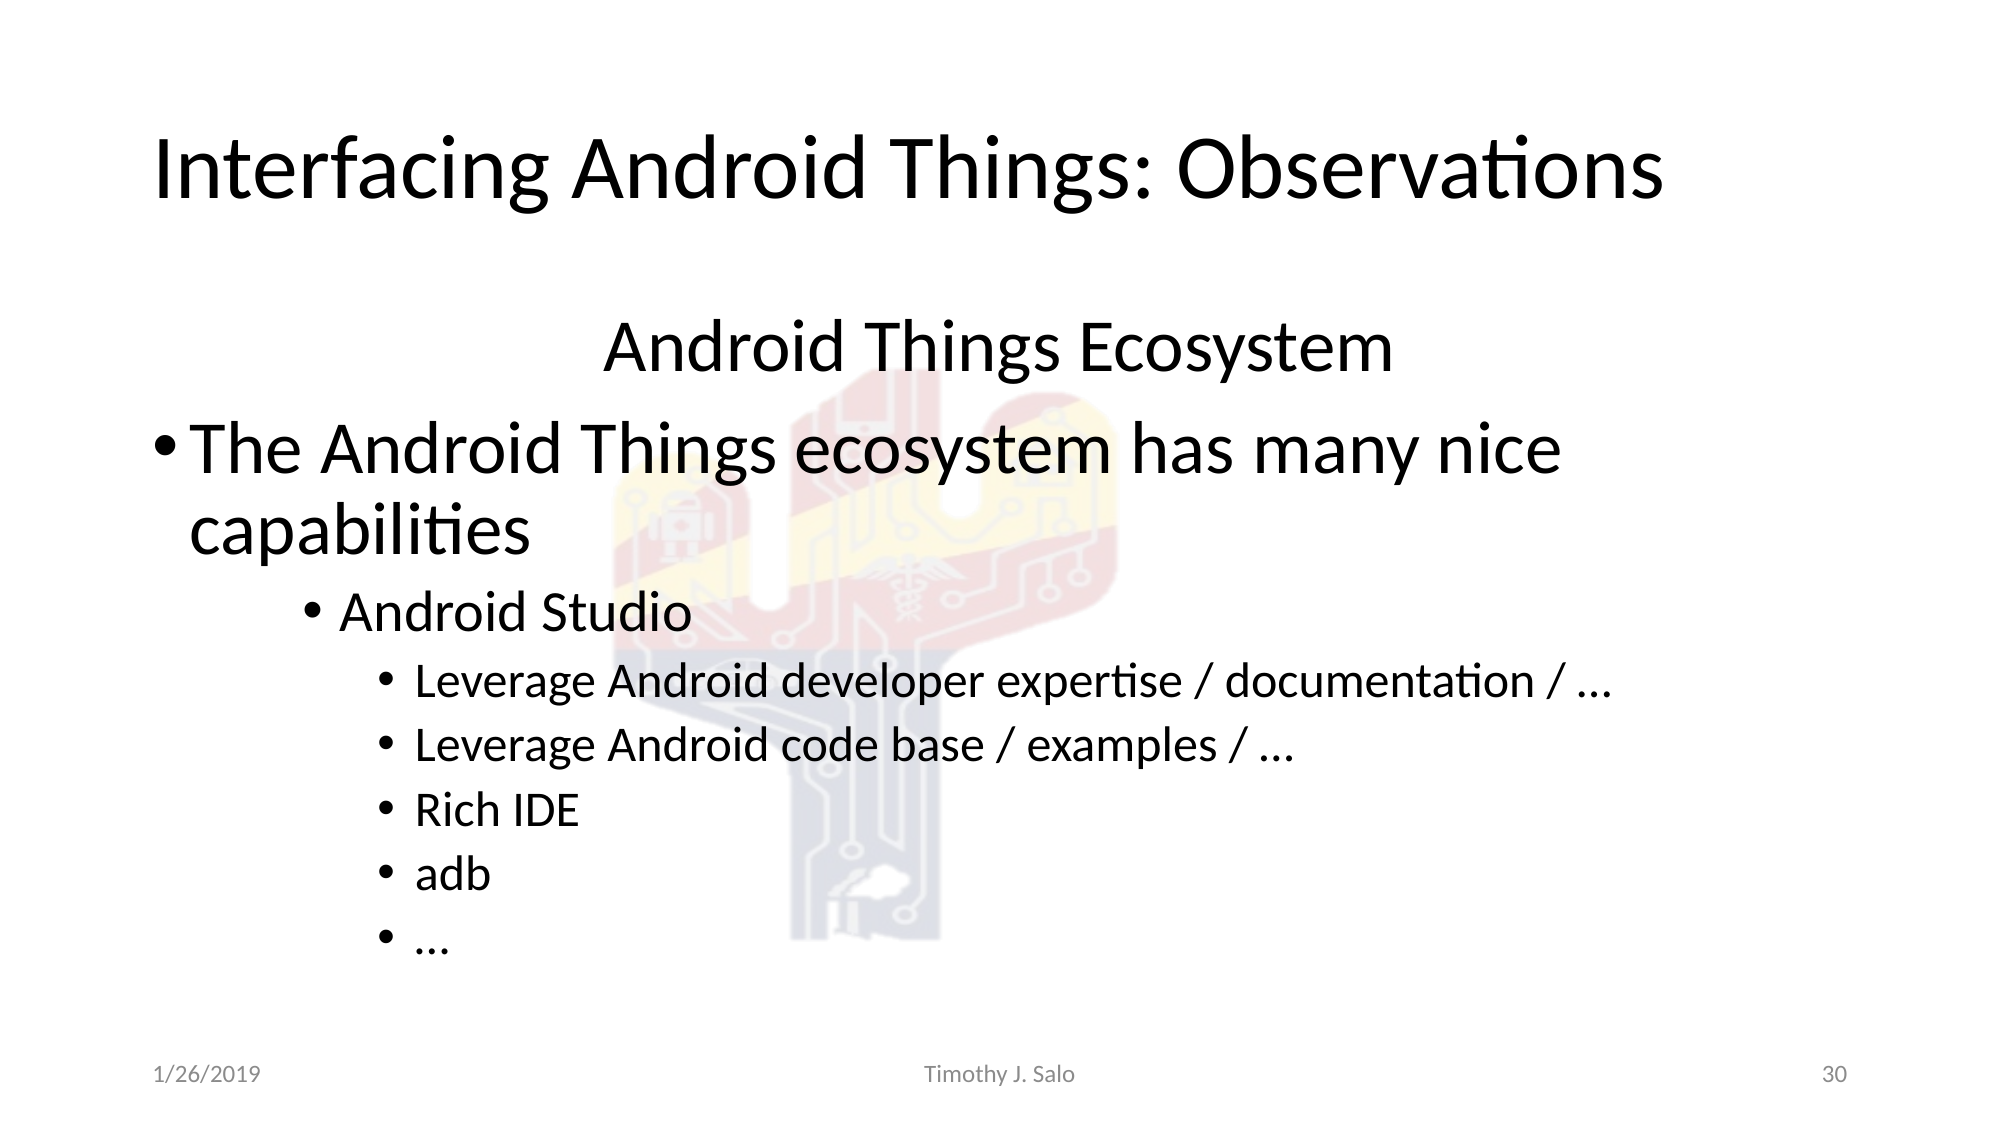

# Interfacing Android Things: Observations
Android Things Ecosystem
The Android Things ecosystem has many nice capabilities
Android Studio
Leverage Android developer expertise / documentation / …
Leverage Android code base / examples / …
Rich IDE
adb
…
1/26/2019
Timothy J. Salo
30